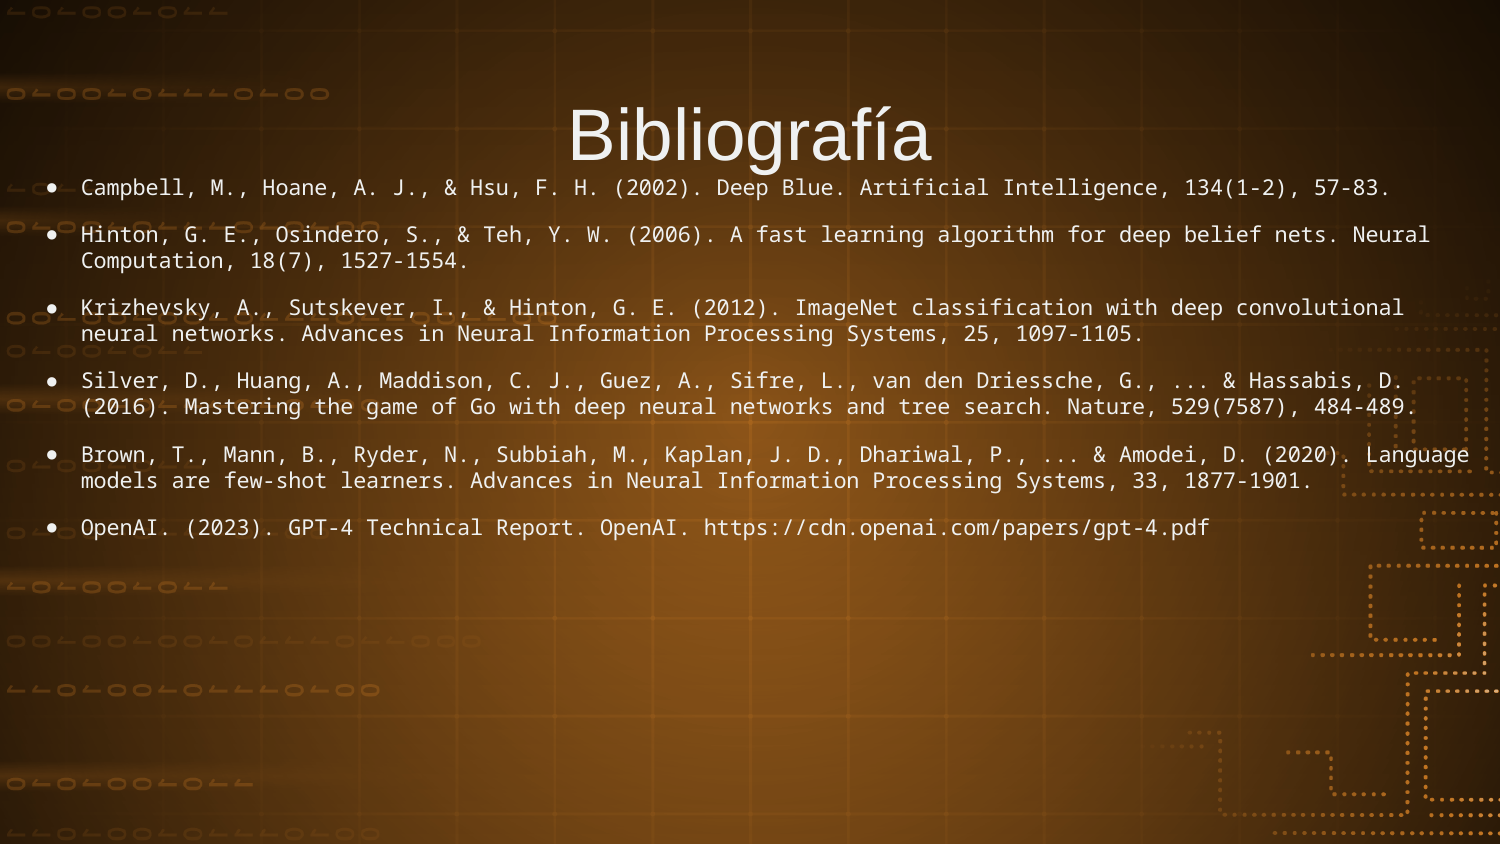

# Bibliografía
Campbell, M., Hoane, A. J., & Hsu, F. H. (2002). Deep Blue. Artificial Intelligence, 134(1-2), 57-83.
Hinton, G. E., Osindero, S., & Teh, Y. W. (2006). A fast learning algorithm for deep belief nets. Neural Computation, 18(7), 1527-1554.
Krizhevsky, A., Sutskever, I., & Hinton, G. E. (2012). ImageNet classification with deep convolutional neural networks. Advances in Neural Information Processing Systems, 25, 1097-1105.
Silver, D., Huang, A., Maddison, C. J., Guez, A., Sifre, L., van den Driessche, G., ... & Hassabis, D. (2016). Mastering the game of Go with deep neural networks and tree search. Nature, 529(7587), 484-489.
Brown, T., Mann, B., Ryder, N., Subbiah, M., Kaplan, J. D., Dhariwal, P., ... & Amodei, D. (2020). Language models are few-shot learners. Advances in Neural Information Processing Systems, 33, 1877-1901.
OpenAI. (2023). GPT-4 Technical Report. OpenAI. https://cdn.openai.com/papers/gpt-4.pdf